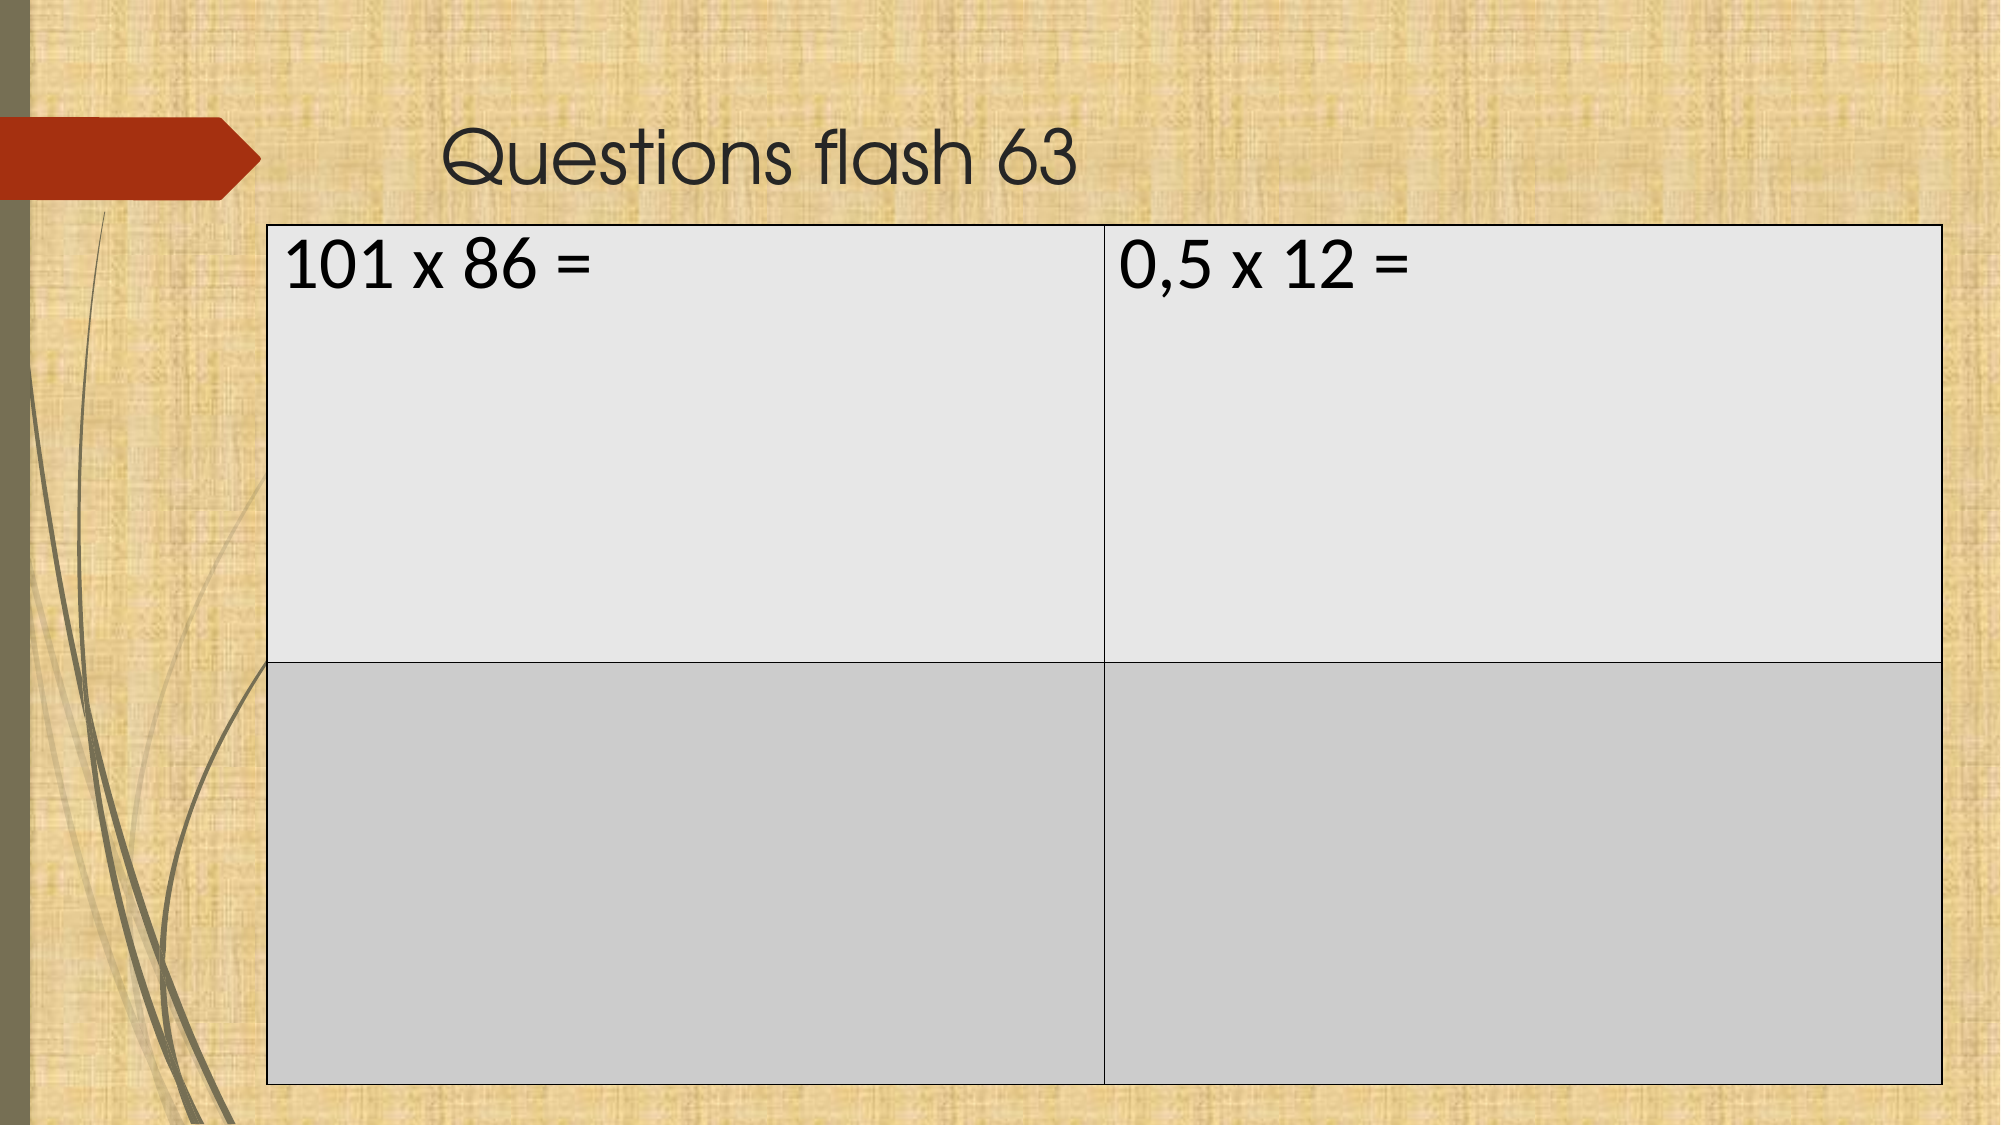

# Questions flash 63
| 101 x 86 = | 0,5 x 12 = |
| --- | --- |
|  |  |